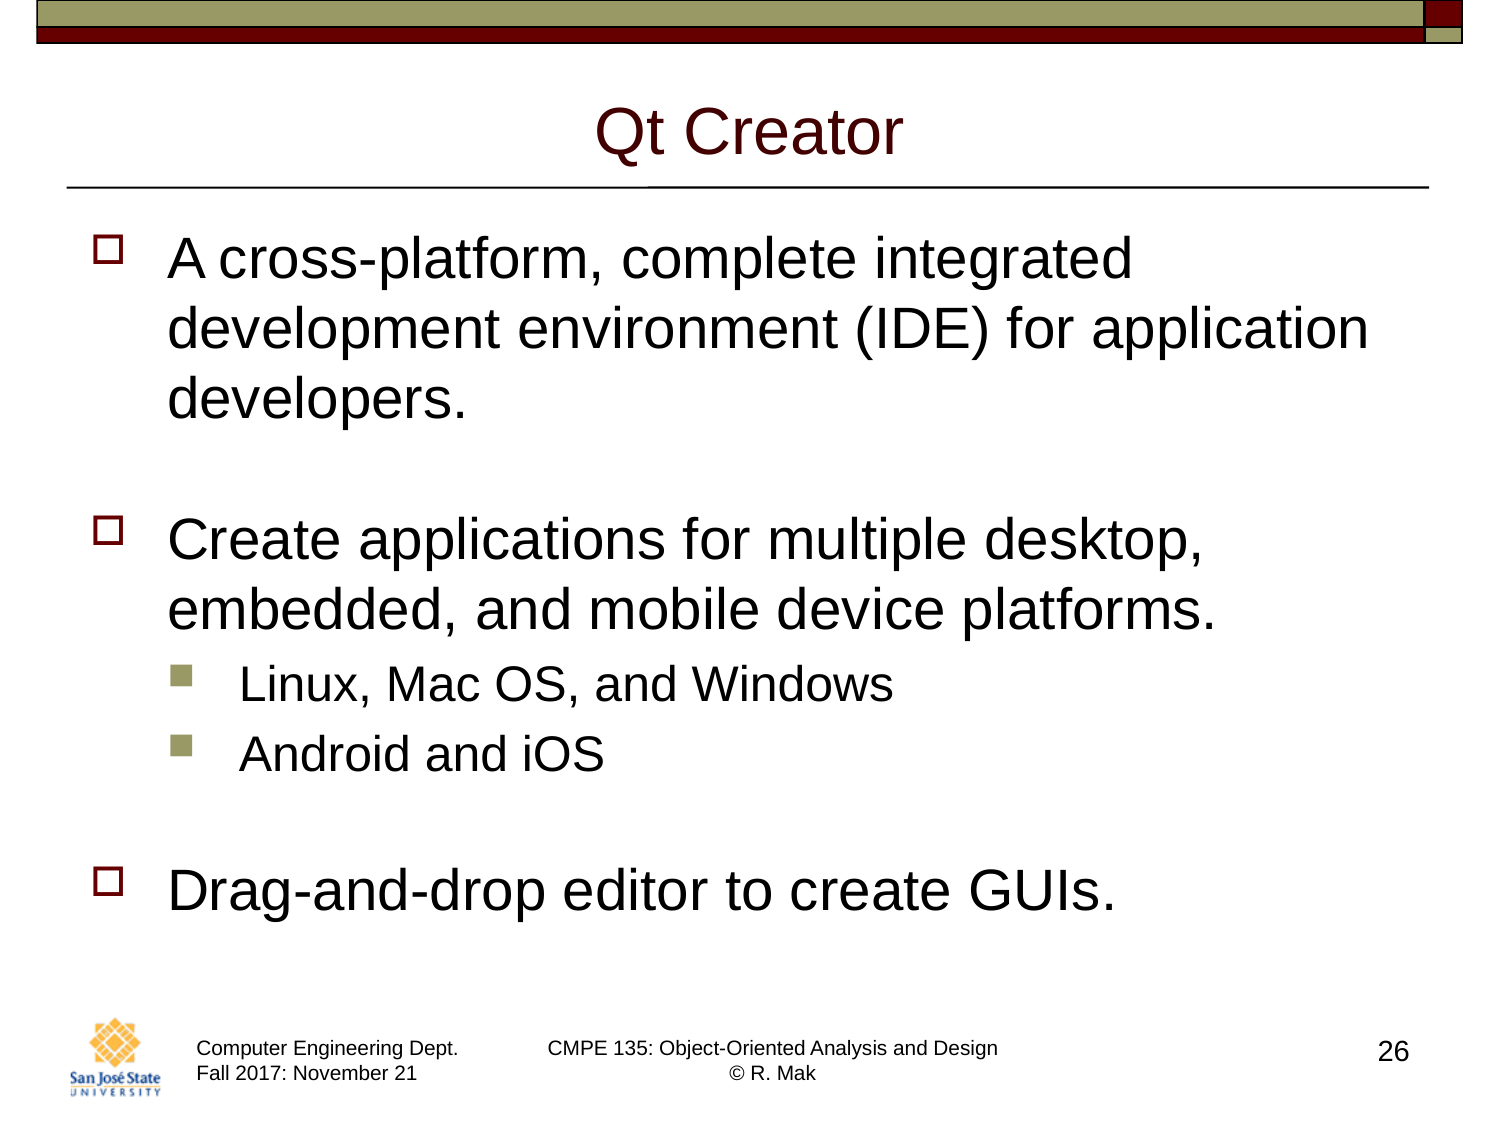

# Qt Creator
A cross-platform, complete integrated development environment (IDE) for application developers.

Create applications for multiple desktop, embedded, and mobile device platforms.
Linux, Mac OS, and Windows
Android and iOS

Drag-and-drop editor to create GUIs.
26